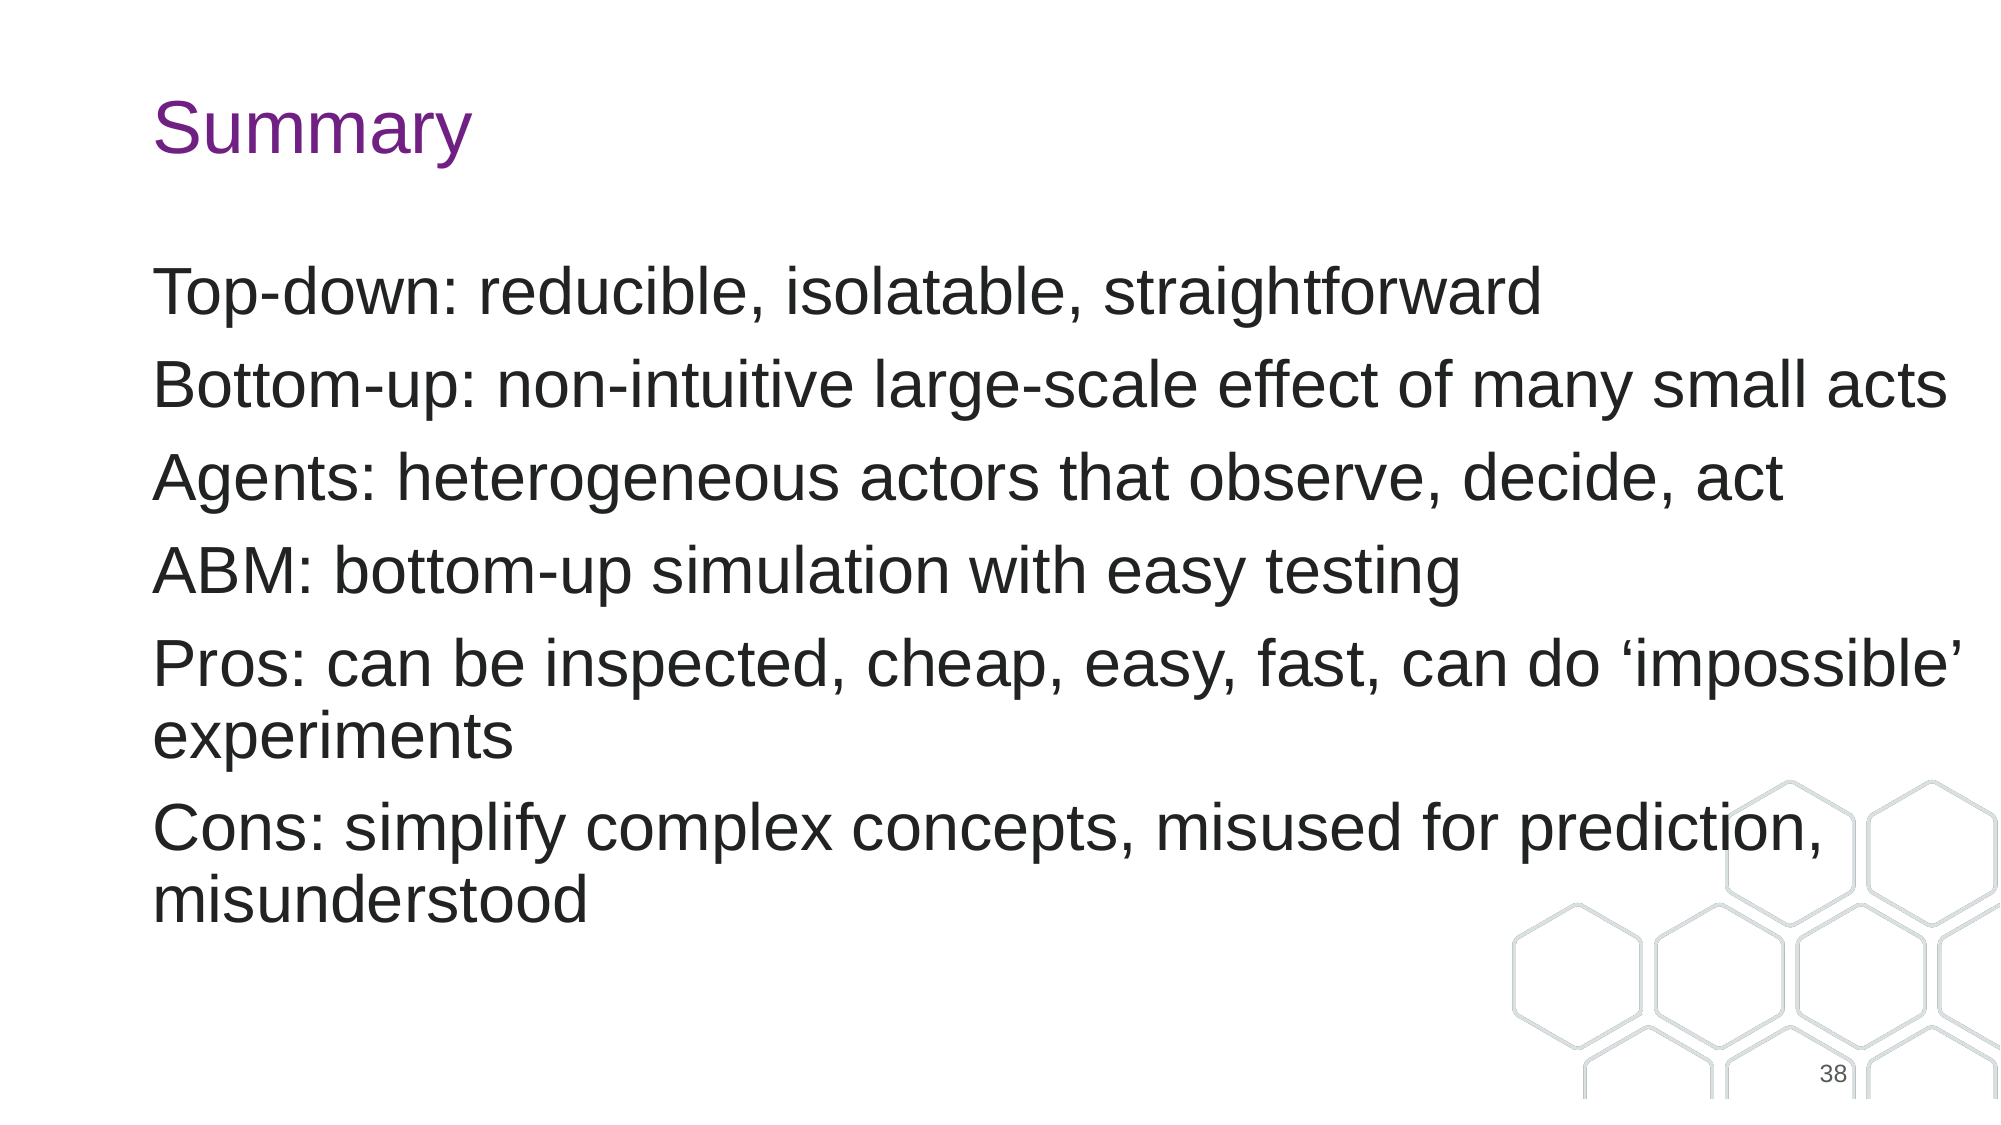

# Summary
Top-down: reducible, isolatable, straightforward
Bottom-up: non-intuitive large-scale effect of many small acts
Agents: heterogeneous actors that observe, decide, act
ABM: bottom-up simulation with easy testing
Pros: can be inspected, cheap, easy, fast, can do ‘impossible’ experiments
Cons: simplify complex concepts, misused for prediction, misunderstood
38